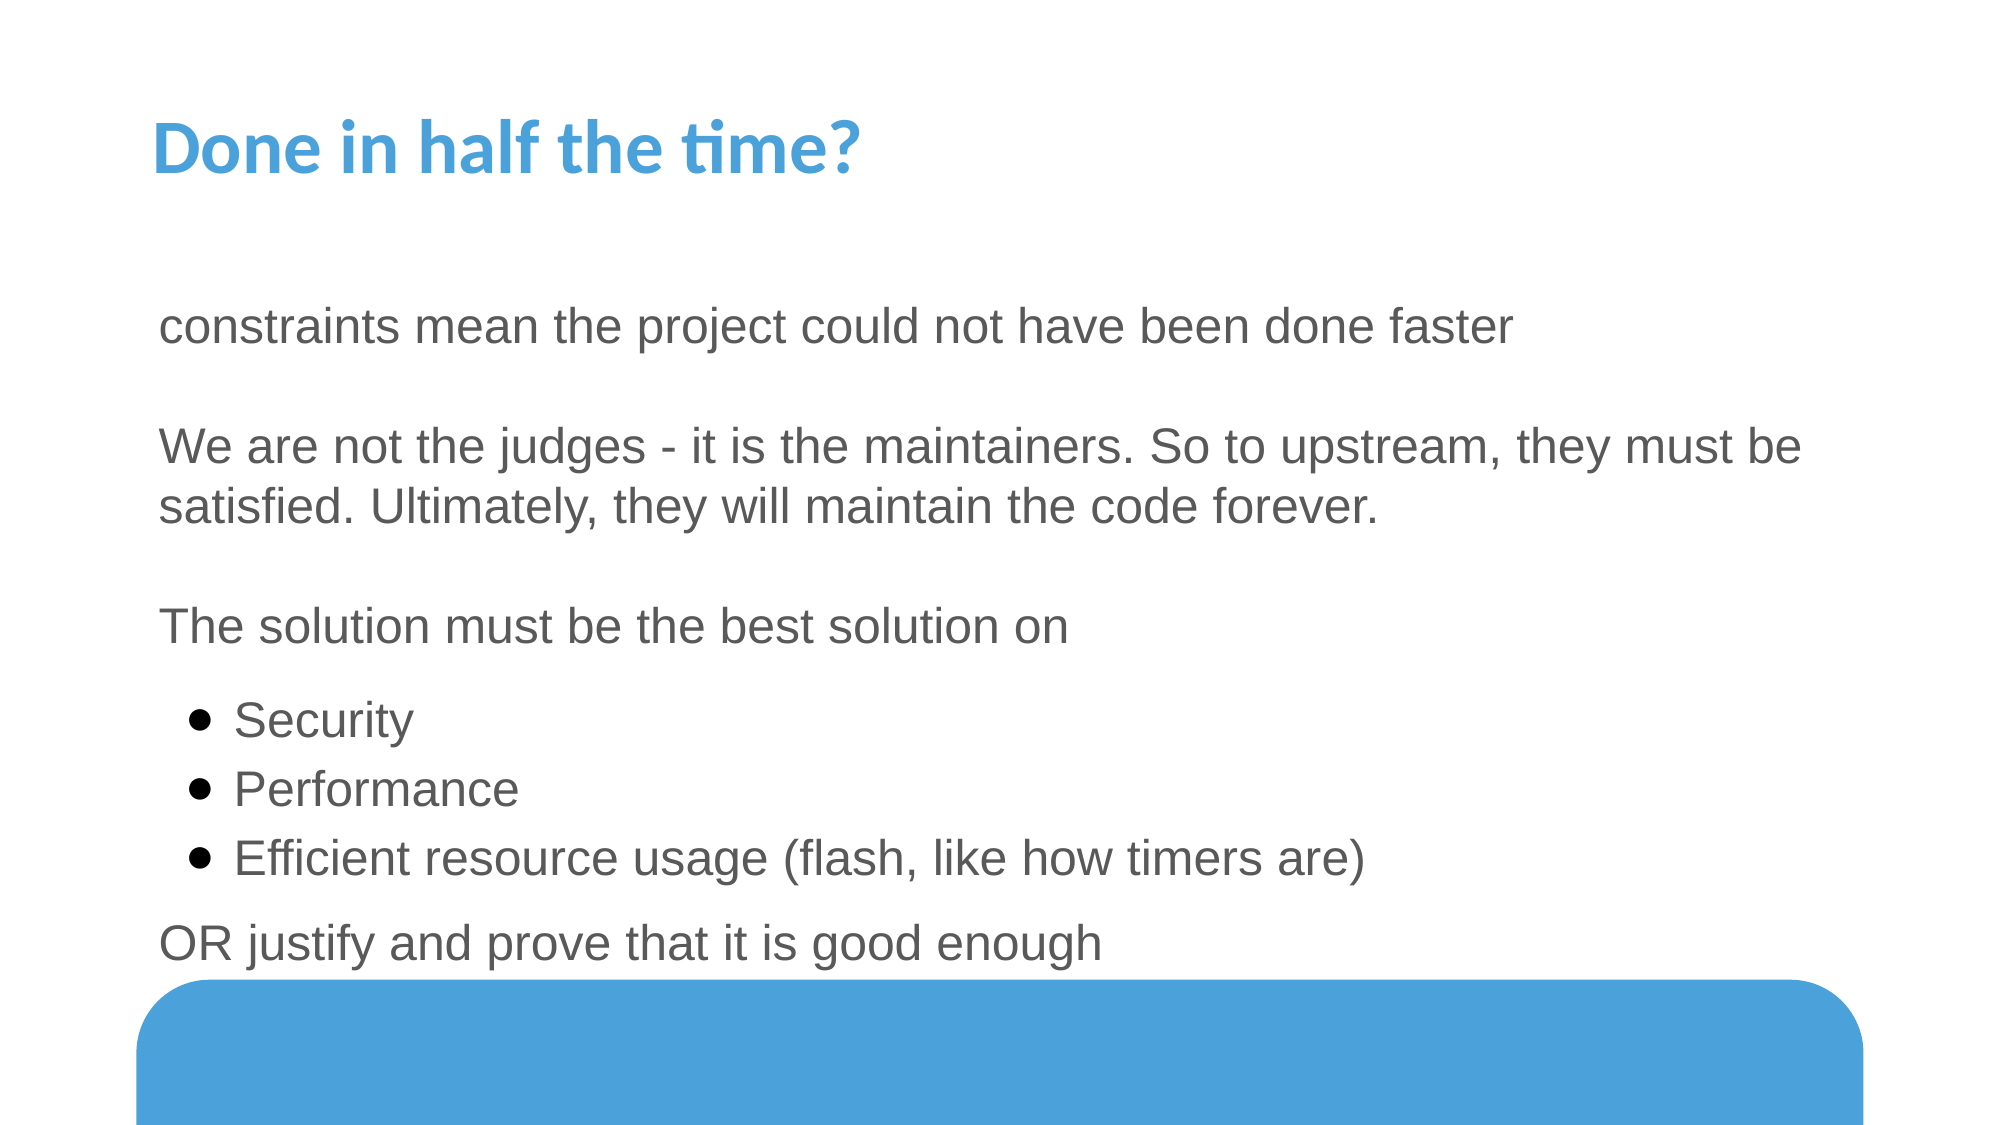

# Done in half the time?
constraints mean the project could not have been done faster

We are not the judges - it is the maintainers. So to upstream, they must be satisfied. Ultimately, they will maintain the code forever.

The solution must be the best solution on
Security
Performance
Efficient resource usage (flash, like how timers are)
OR justify and prove that it is good enough